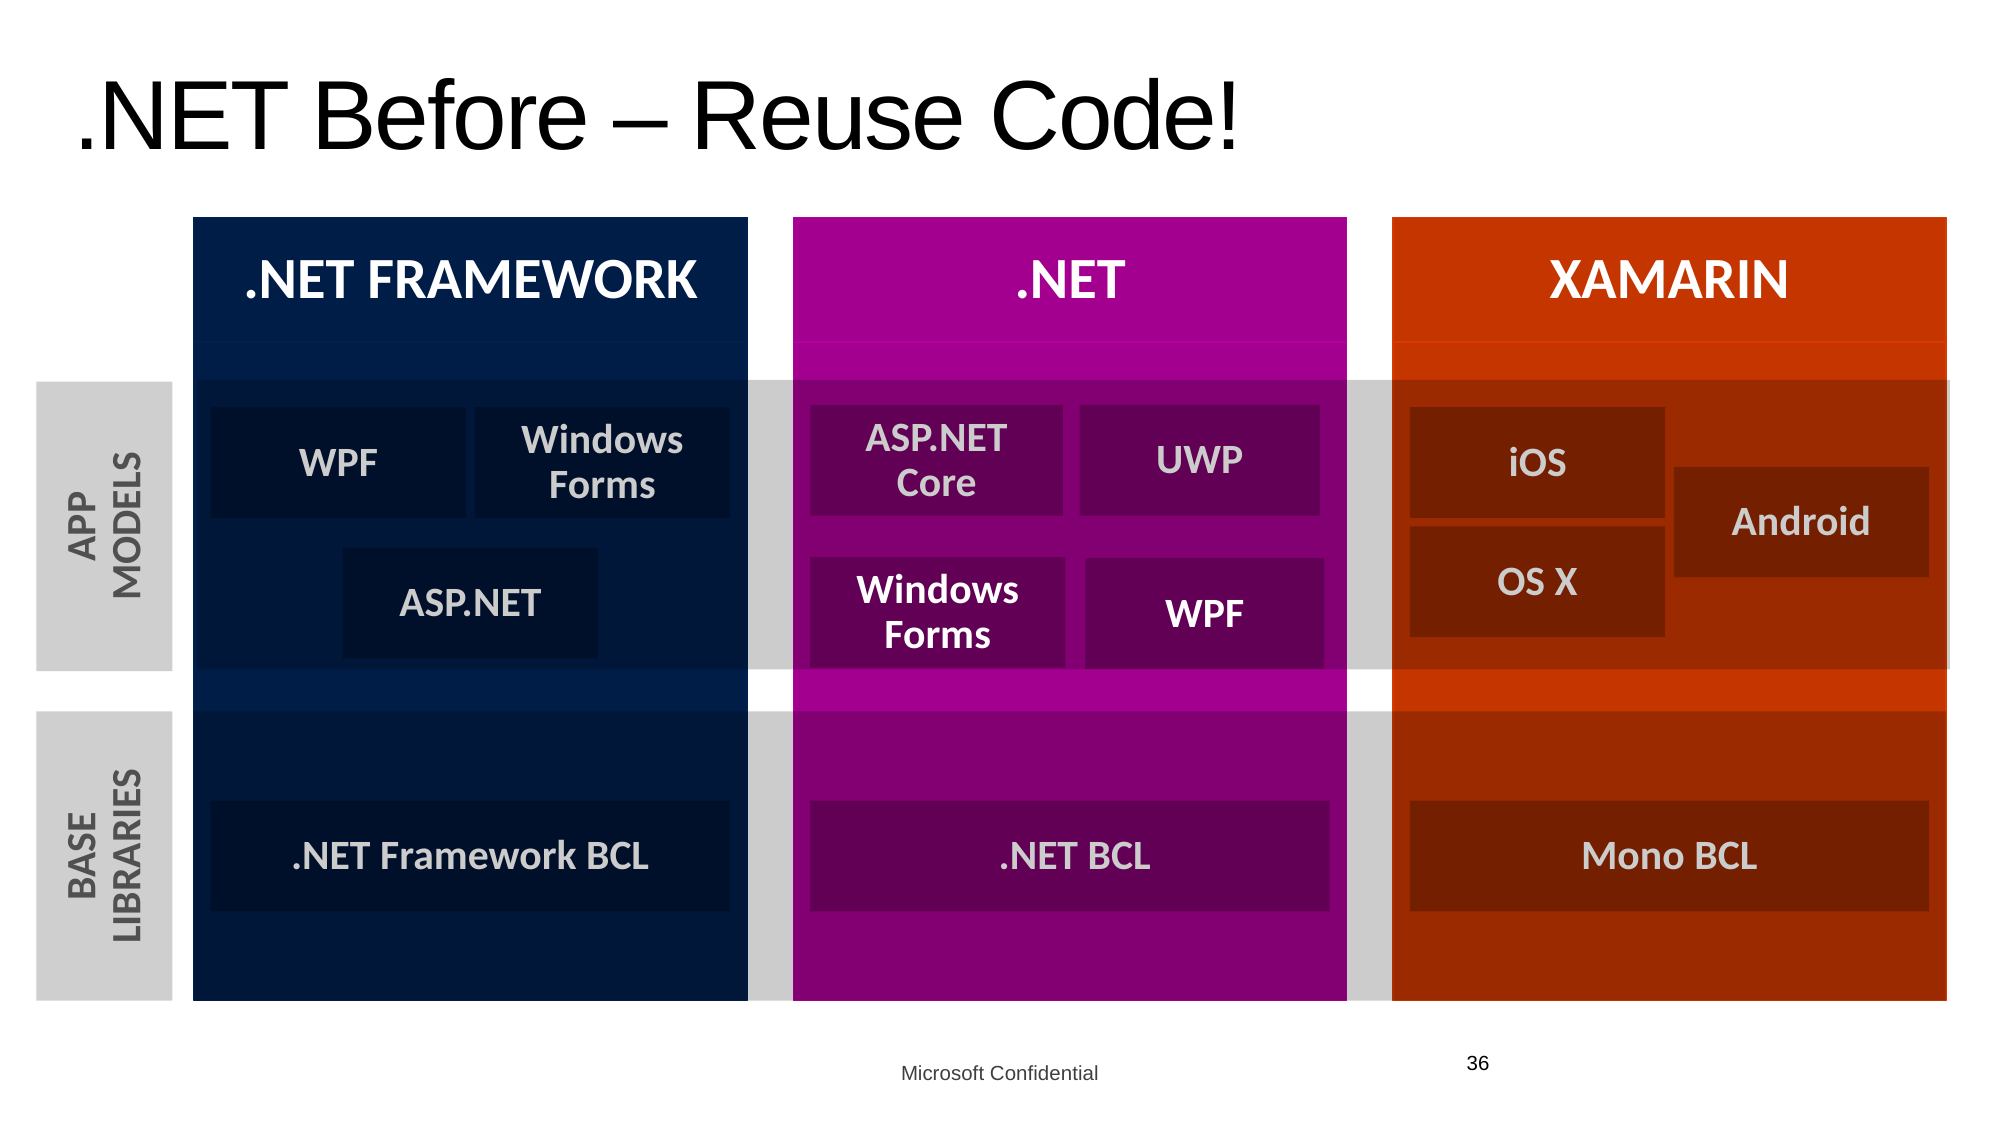

# .NET Before – Reuse Code!

.NET FRAMEWORK
WPF
Windows Forms
ASP.NET
.NET Framework BCL

.NET
UWP
ASP.NET Core
 .NET BCL

XAMARIN
iOS
Android
OS X
Mono BCL

APP
MODELS
Windows Forms
WPF

BASE
LIBRARIES
36